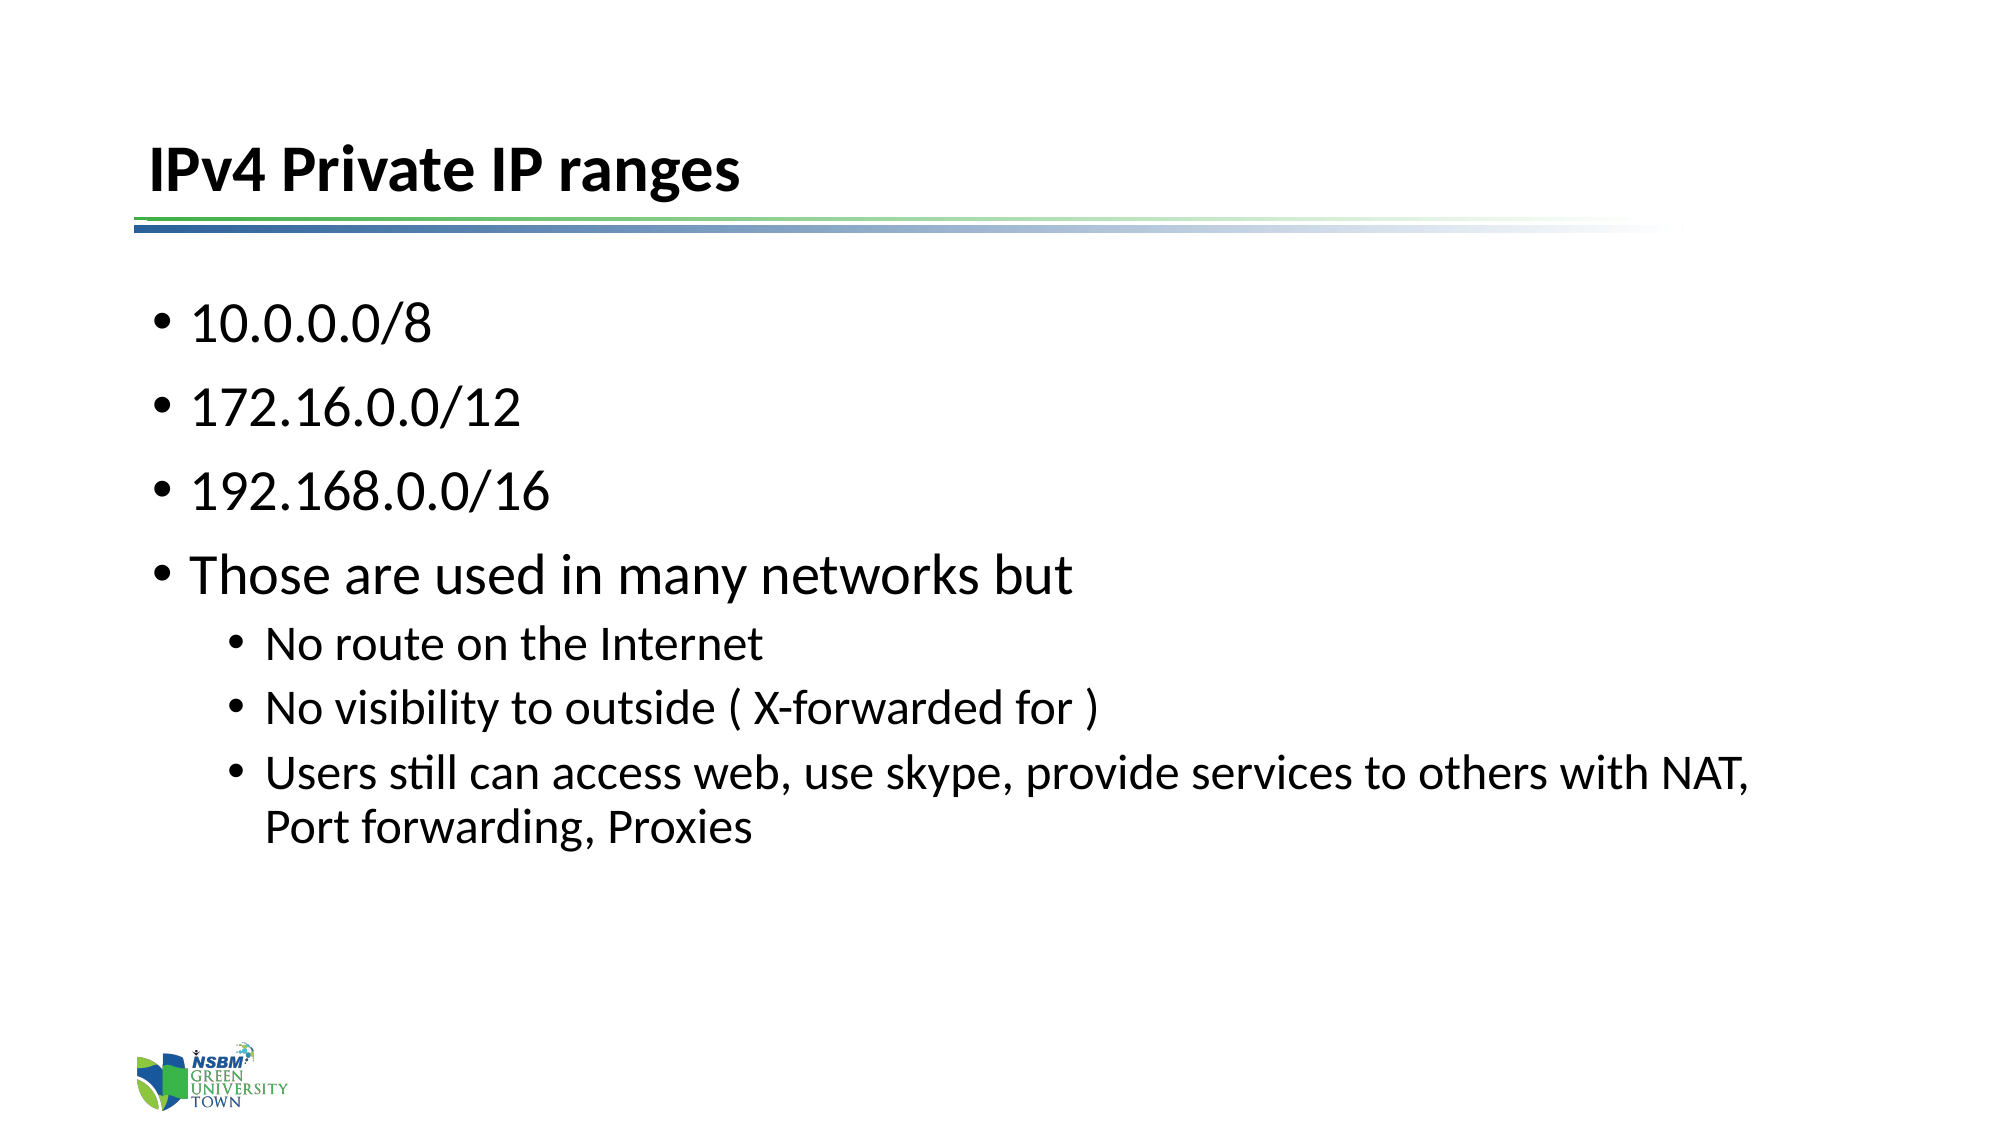

# IPv4 Private IP ranges
10.0.0.0/8
172.16.0.0/12
192.168.0.0/16
Those are used in many networks but
No route on the Internet
No visibility to outside ( X-forwarded for )
Users still can access web, use skype, provide services to others with NAT, Port forwarding, Proxies